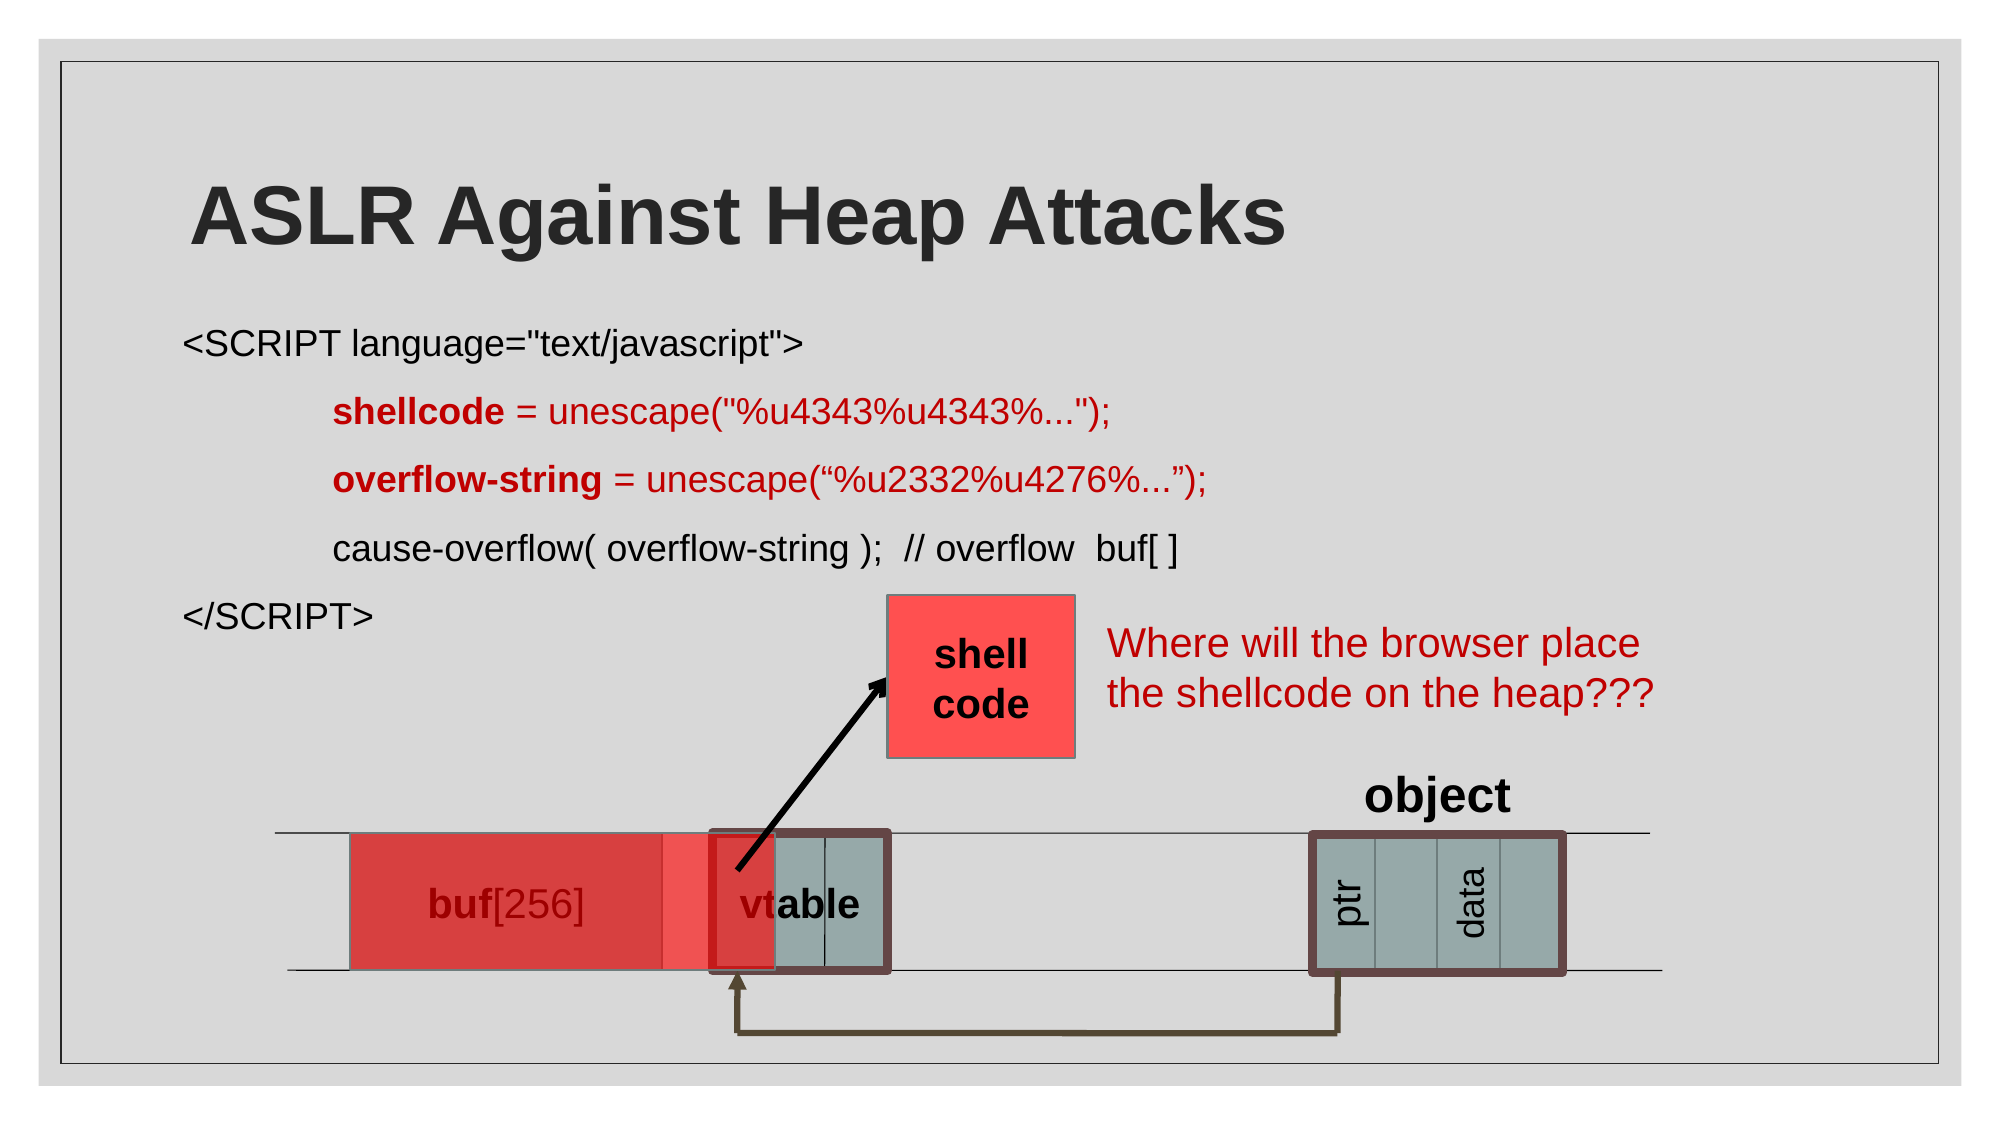

# ASLR Against Heap Attacks
	<SCRIPT language="text/javascript">
		shellcode = unescape("%u4343%u4343%...");
		overflow-string = unescape(“%u2332%u4276%...”);
		cause-overflow( overflow-string );  // overflow  buf[ ]
	</SCRIPT>
shell
code
Where will the browser place
the shellcode on the heap???
object
buf[256]

vtable

ptr
data